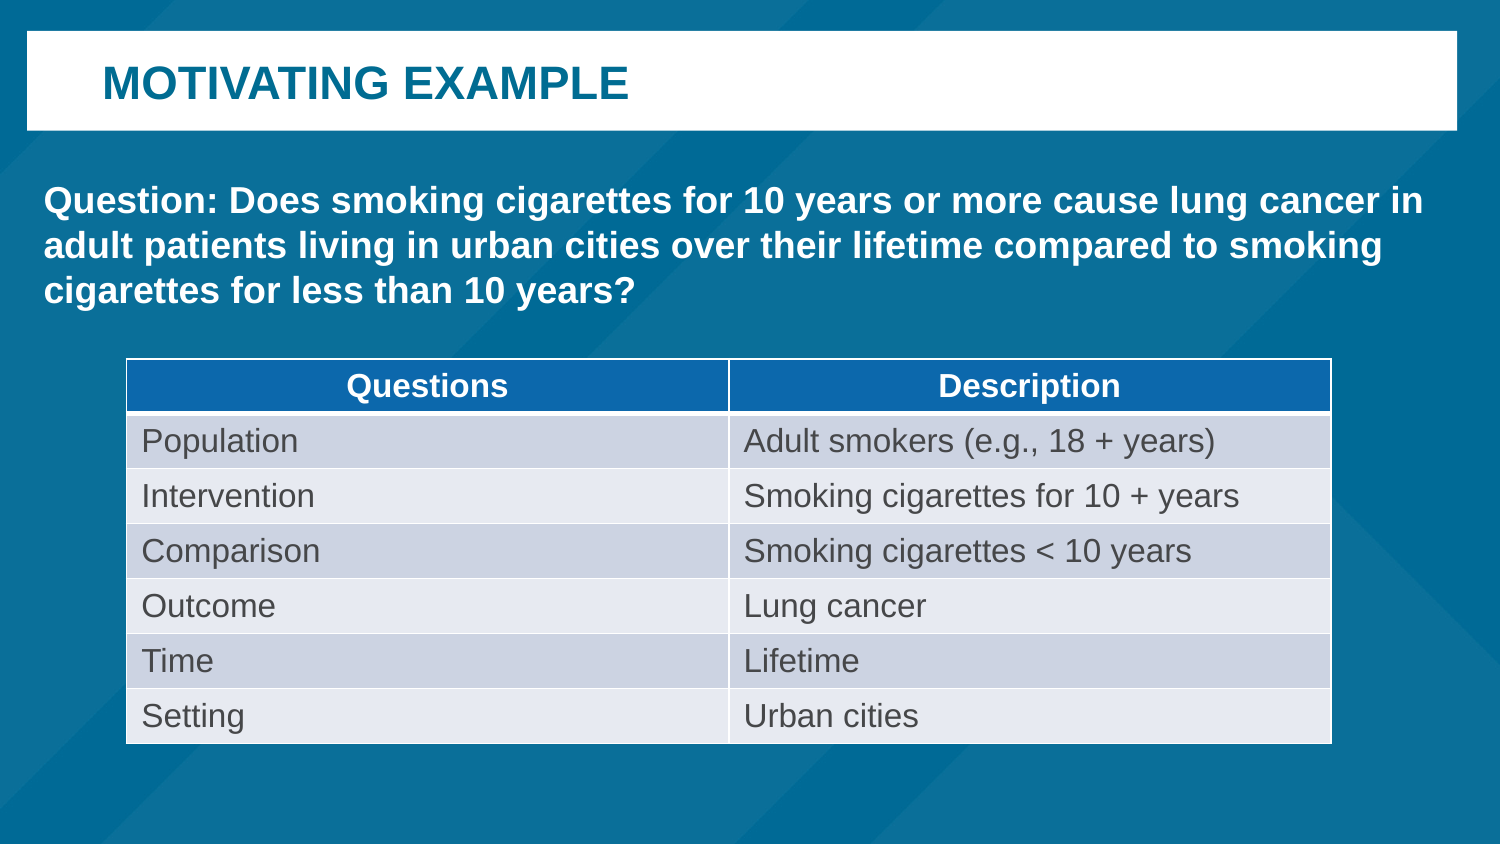

# Motivating example
Question: Does smoking cigarettes for 10 years or more cause lung cancer in adult patients living in urban cities over their lifetime compared to smoking cigarettes for less than 10 years?
| Questions | Description |
| --- | --- |
| Population | Adult smokers (e.g., 18 + years) |
| Intervention | Smoking cigarettes for 10 + years |
| Comparison | Smoking cigarettes < 10 years |
| Outcome | Lung cancer |
| Time | Lifetime |
| Setting | Urban cities |